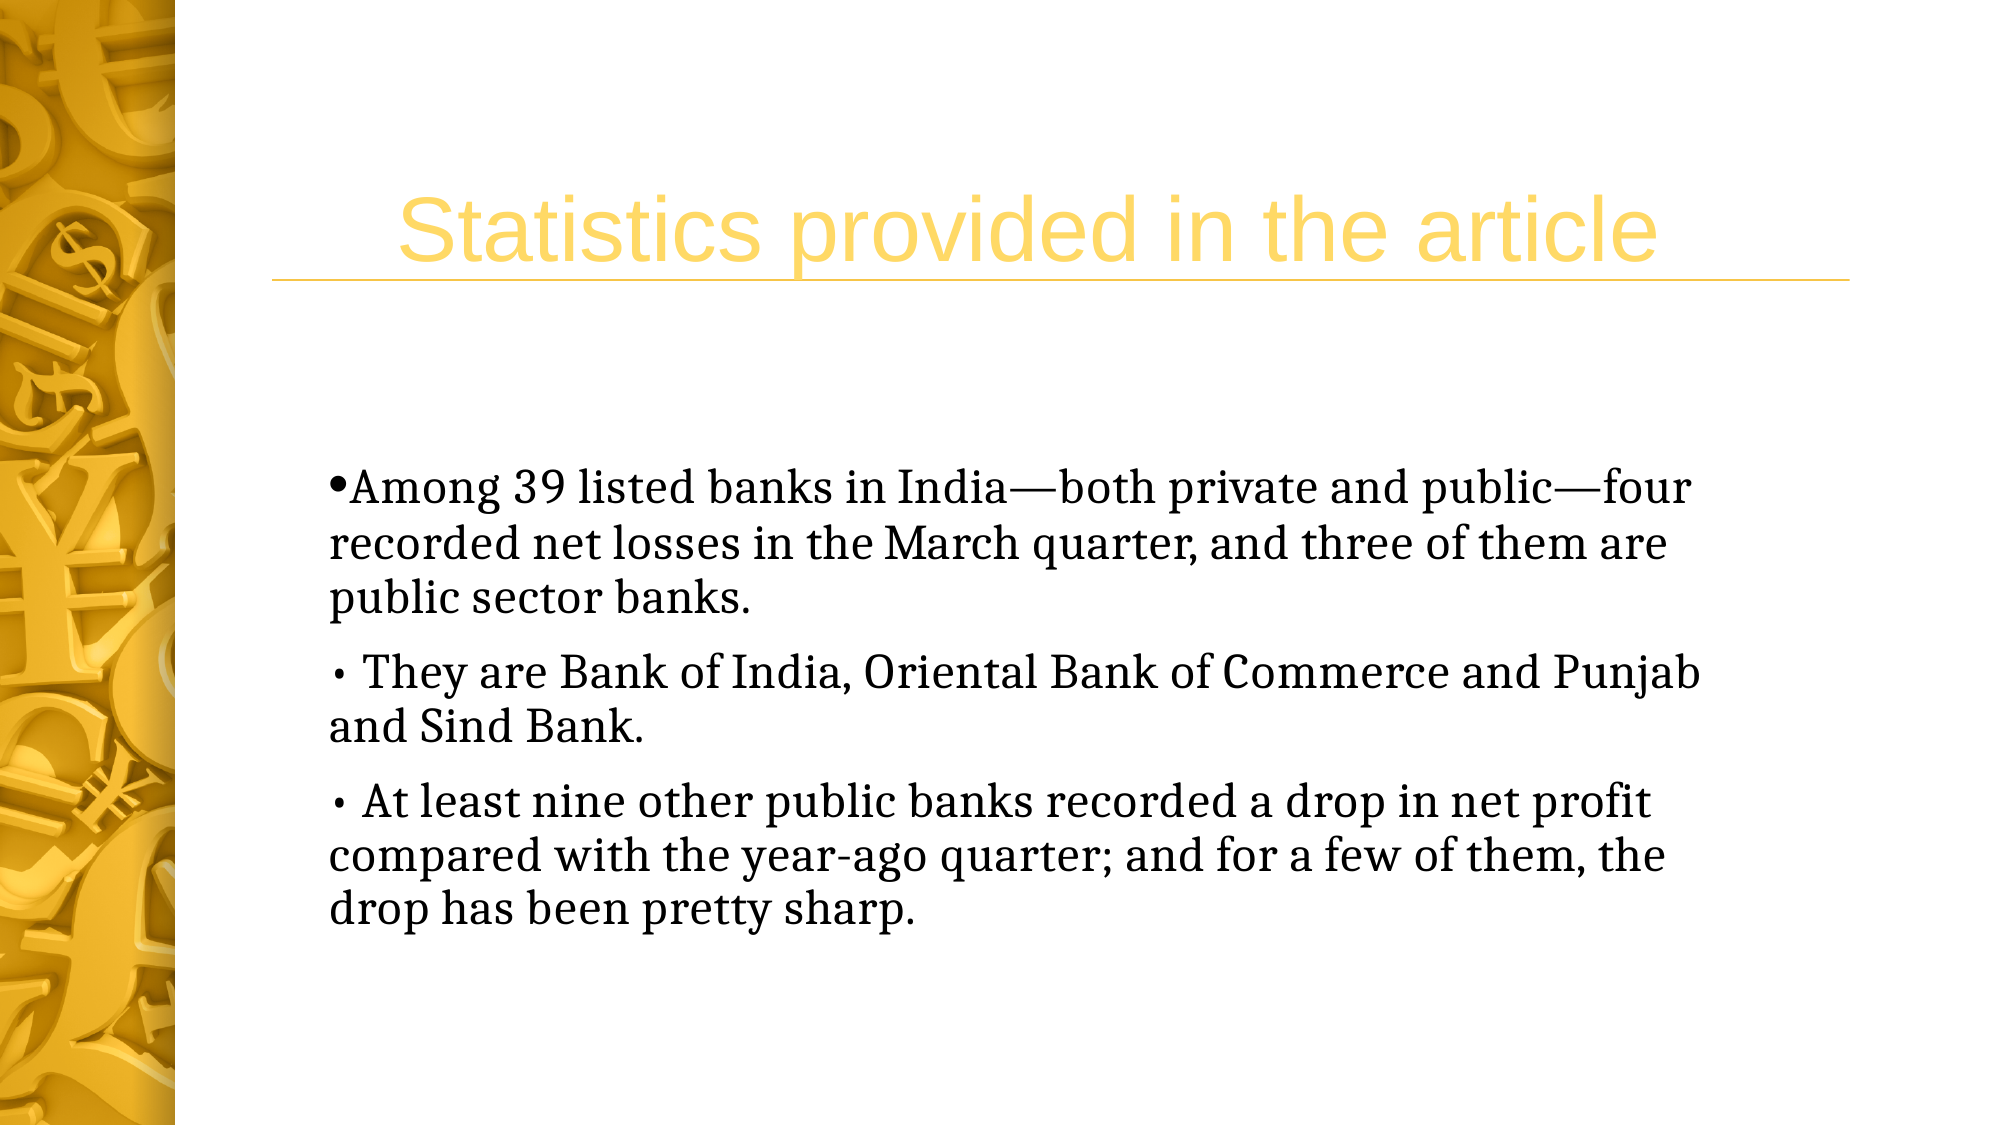

Statistics provided in the article
•Among 39 listed banks in India—both private and public—four recorded net losses in the March quarter, and three of them are public sector banks.
• They are Bank of India, Oriental Bank of Commerce and Punjab and Sind Bank.
• At least nine other public banks recorded a drop in net profit compared with the year-ago quarter; and for a few of them, the drop has been pretty sharp.